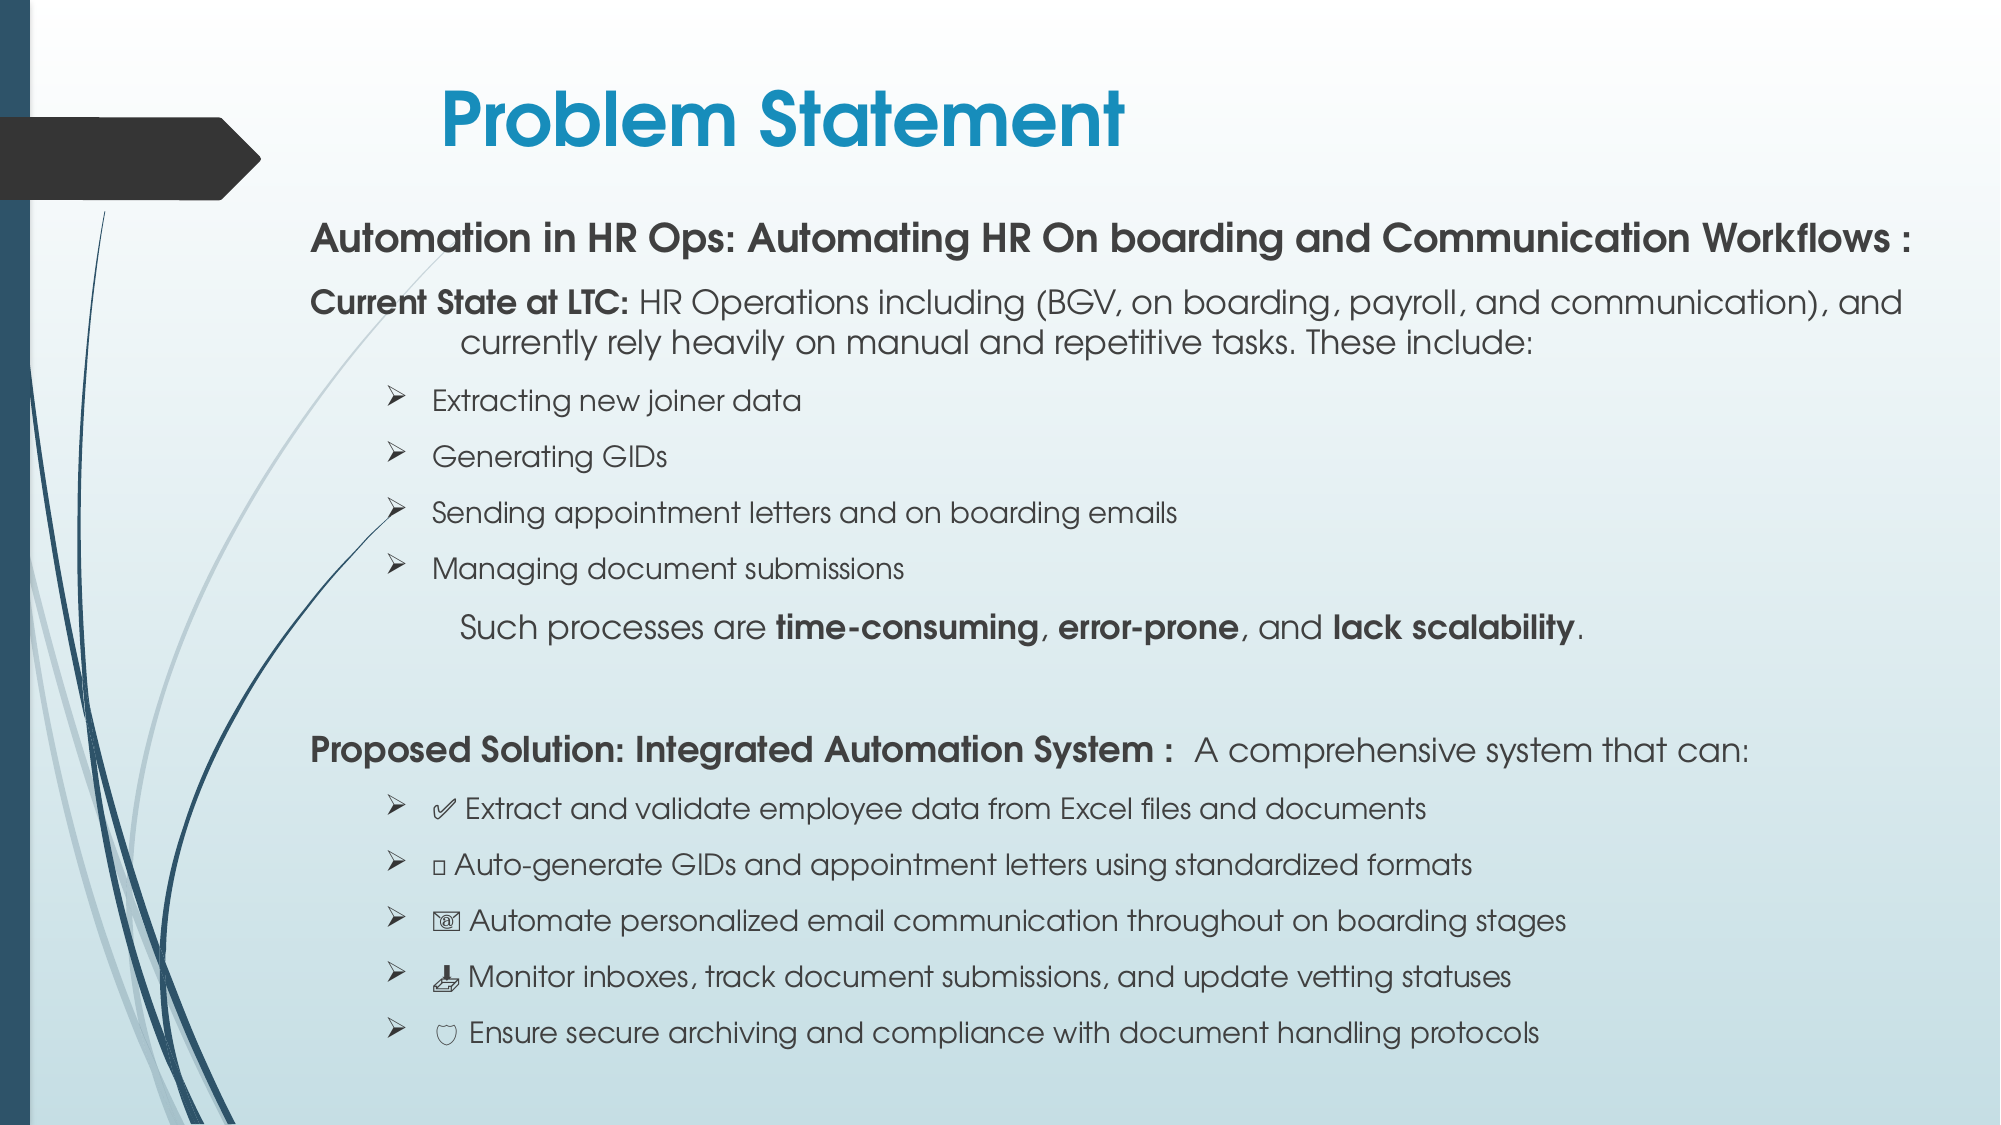

# Problem Statement
Automation in HR Ops: Automating HR On boarding and Communication Workflows :
Current State at LTC: HR Operations including (BGV, on boarding, payroll, and communication), and      	currently rely heavily on manual and repetitive tasks. These include:
Extracting new joiner data
Generating GIDs
Sending appointment letters and on boarding emails
Managing document submissions
	Such processes are time-consuming, error-prone, and lack scalability.

Proposed Solution: Integrated Automation System :  A comprehensive system that can:
✅ Extract and validate employee data from Excel files and documents
🧾 Auto-generate GIDs and appointment letters using standardized formats
📧 Automate personalized email communication throughout on boarding stages
📥 Monitor inboxes, track document submissions, and update vetting statuses
🛡 Ensure secure archiving and compliance with document handling protocols